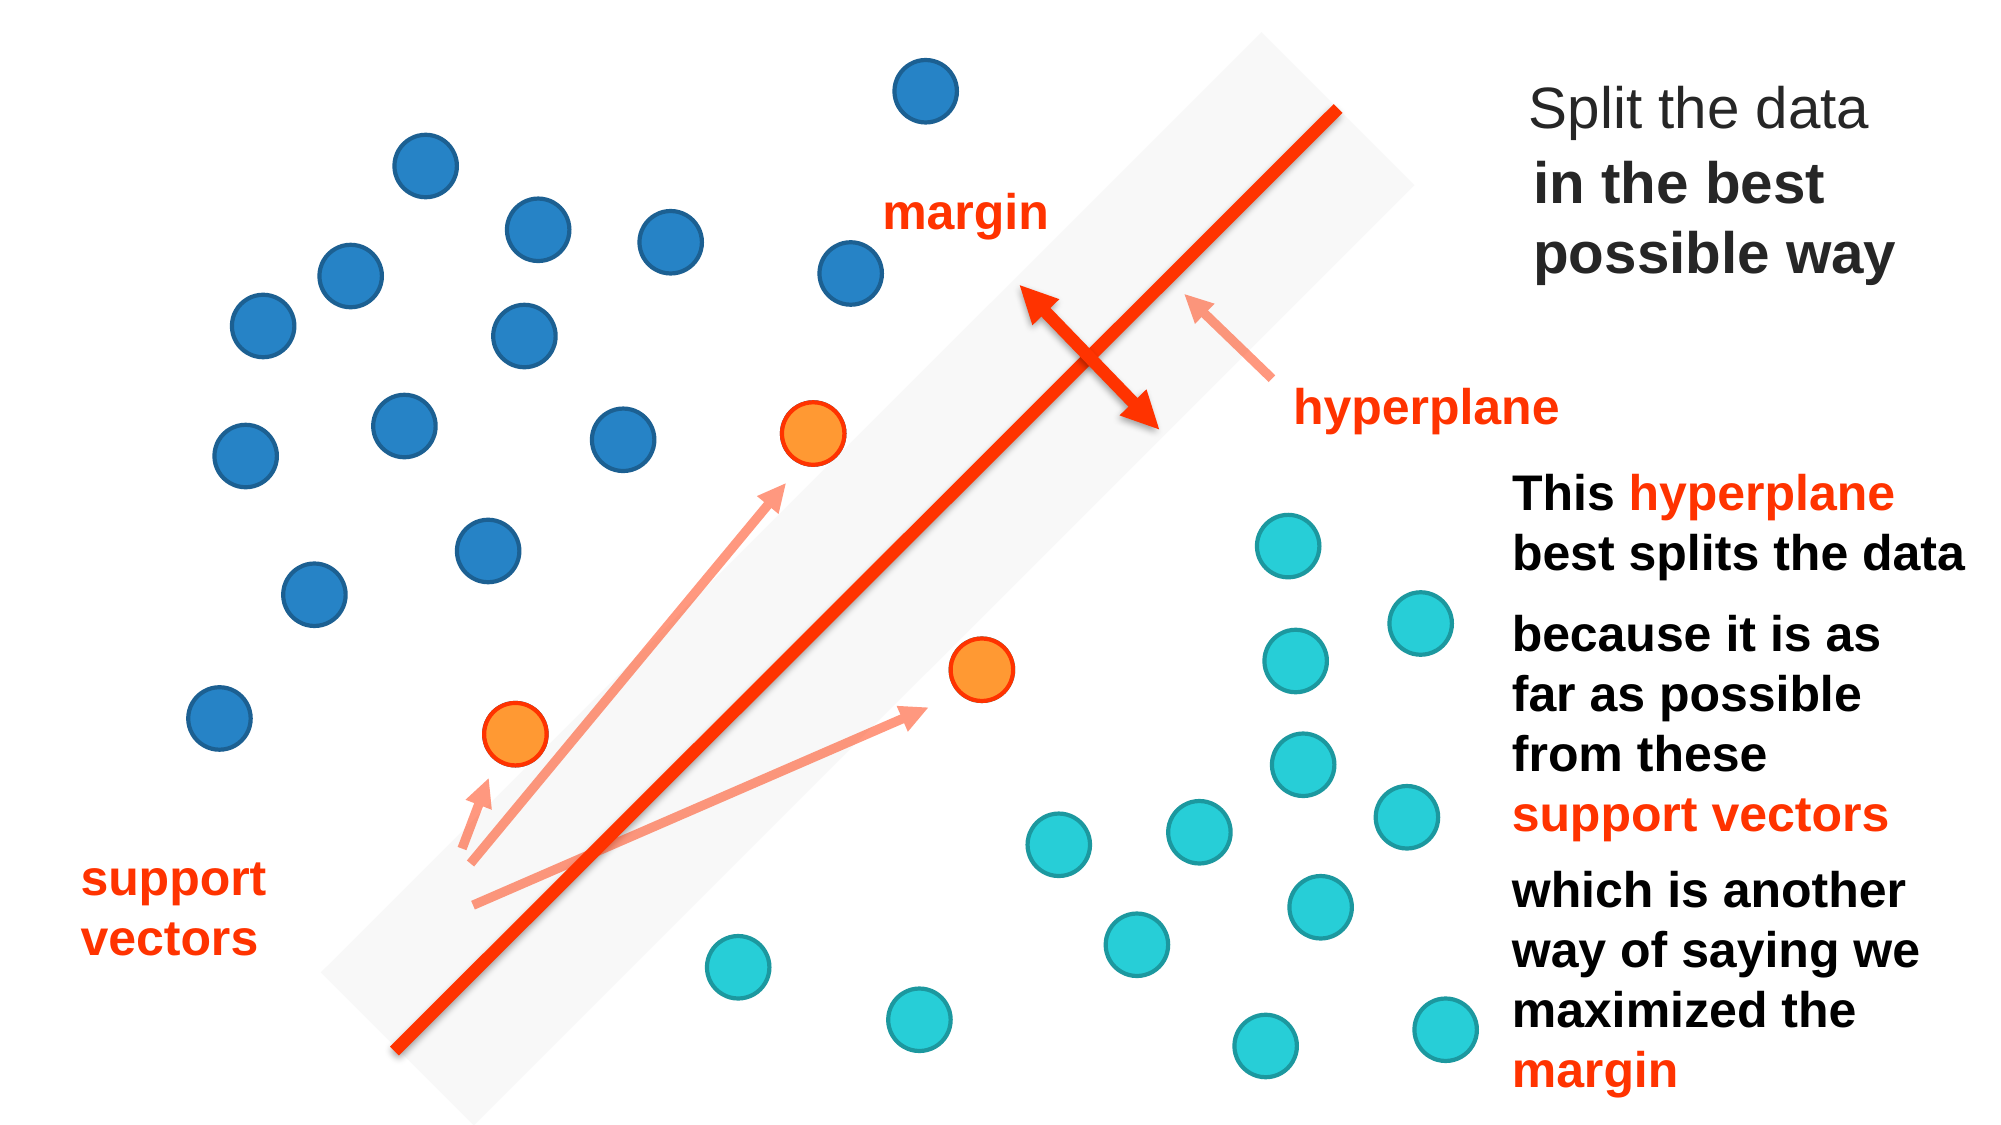

Split the data

in the best possible way
margin

hyperplane

This hyperplane best splits the data

because it is as far as possible from these support vectors

support vectors
which is another way of saying we maximized the margin